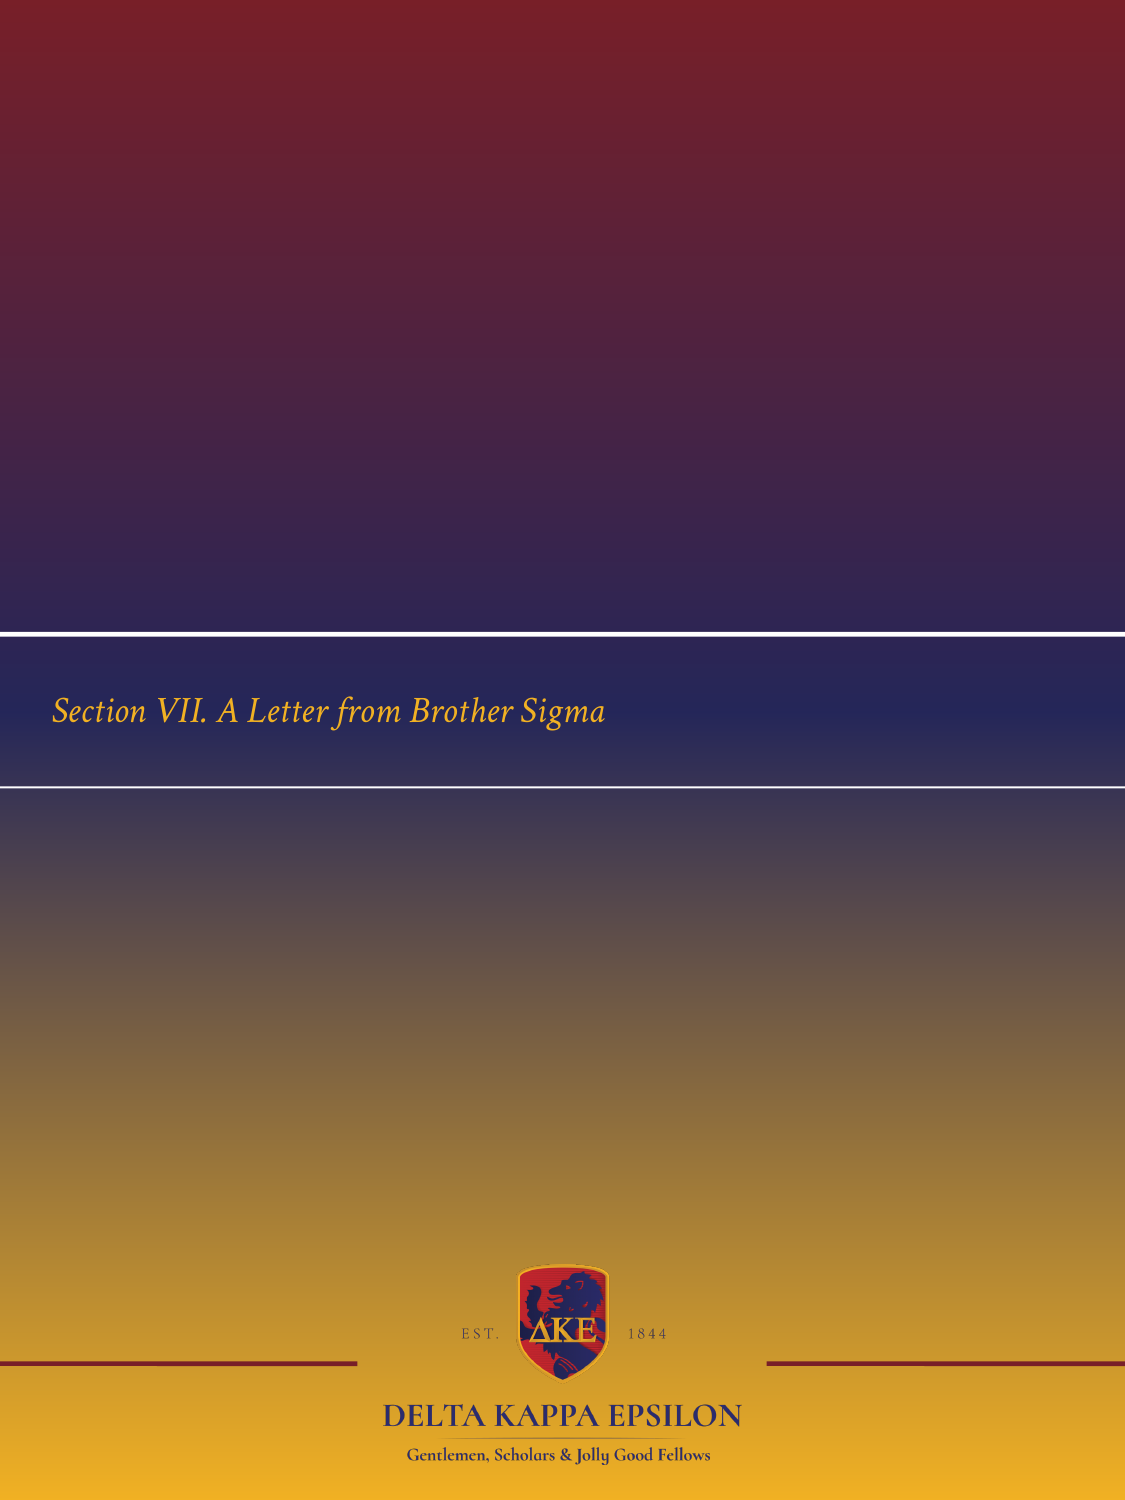

# Section VII. A Letter from Brother Sigma